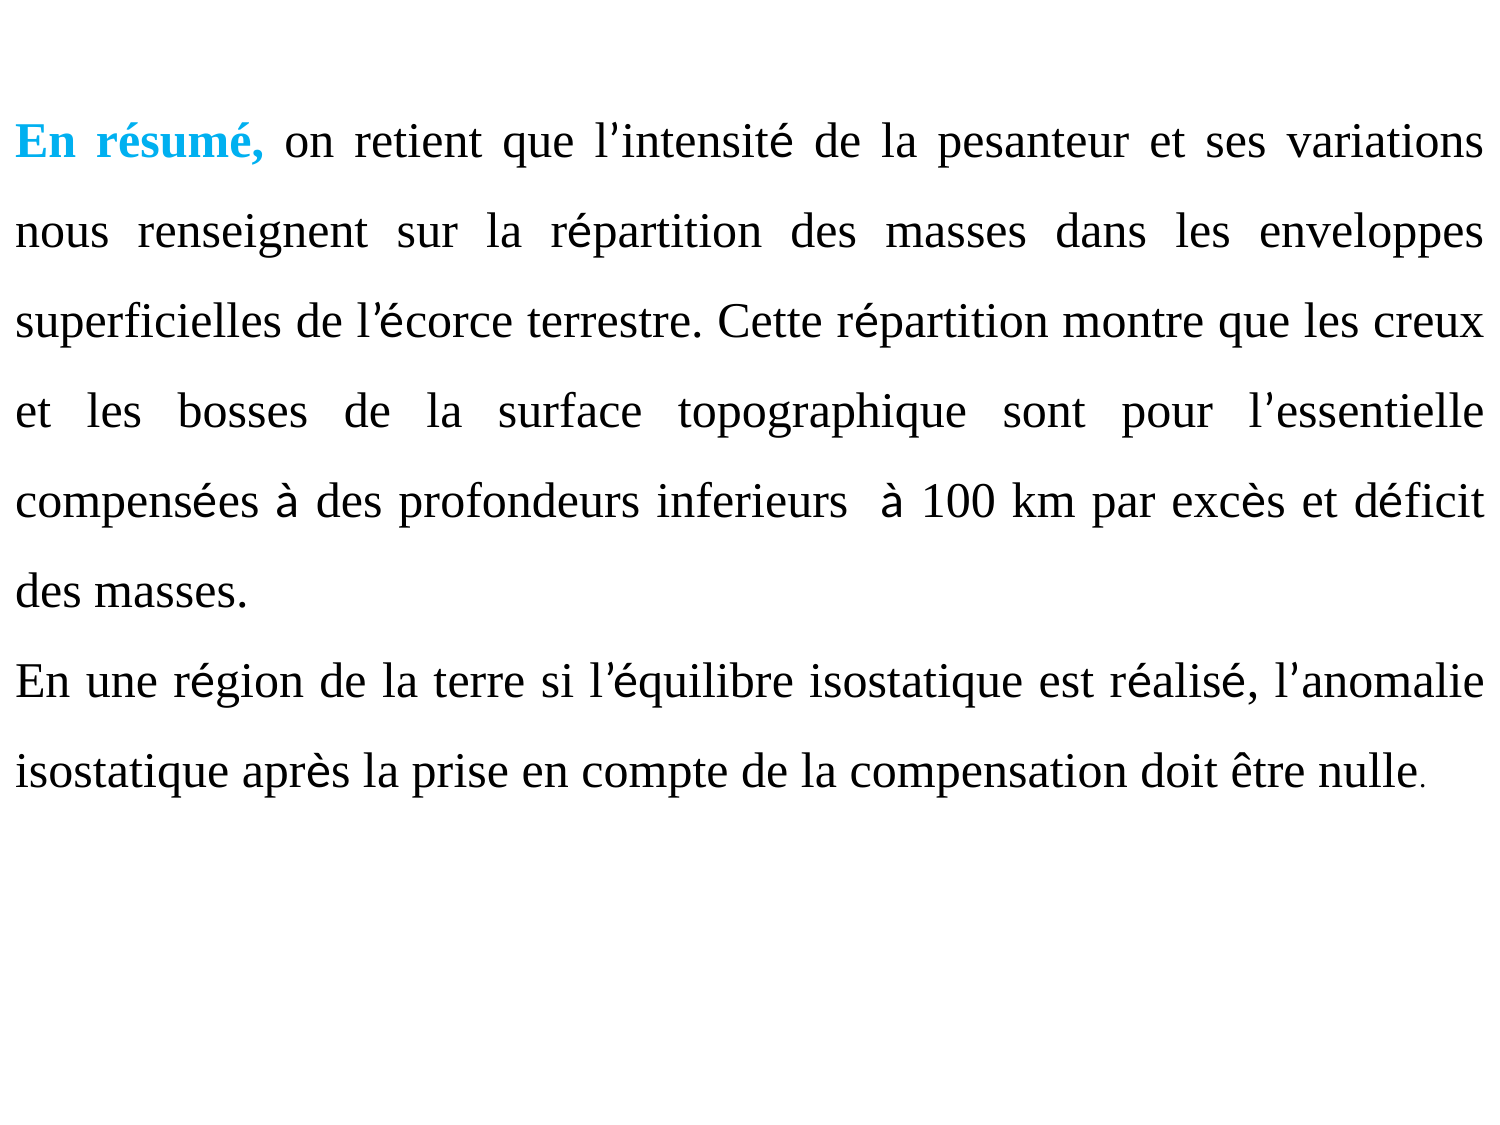

En résumé, on retient que l’intensité de la pesanteur et ses variations nous renseignent sur la répartition des masses dans les enveloppes superficielles de l’écorce terrestre. Cette répartition montre que les creux et les bosses de la surface topographique sont pour l’essentielle compensées à des profondeurs inferieurs  à 100 km par excès et déficit des masses.
En une région de la terre si l’équilibre isostatique est réalisé, l’anomalie isostatique après la prise en compte de la compensation doit être nulle.